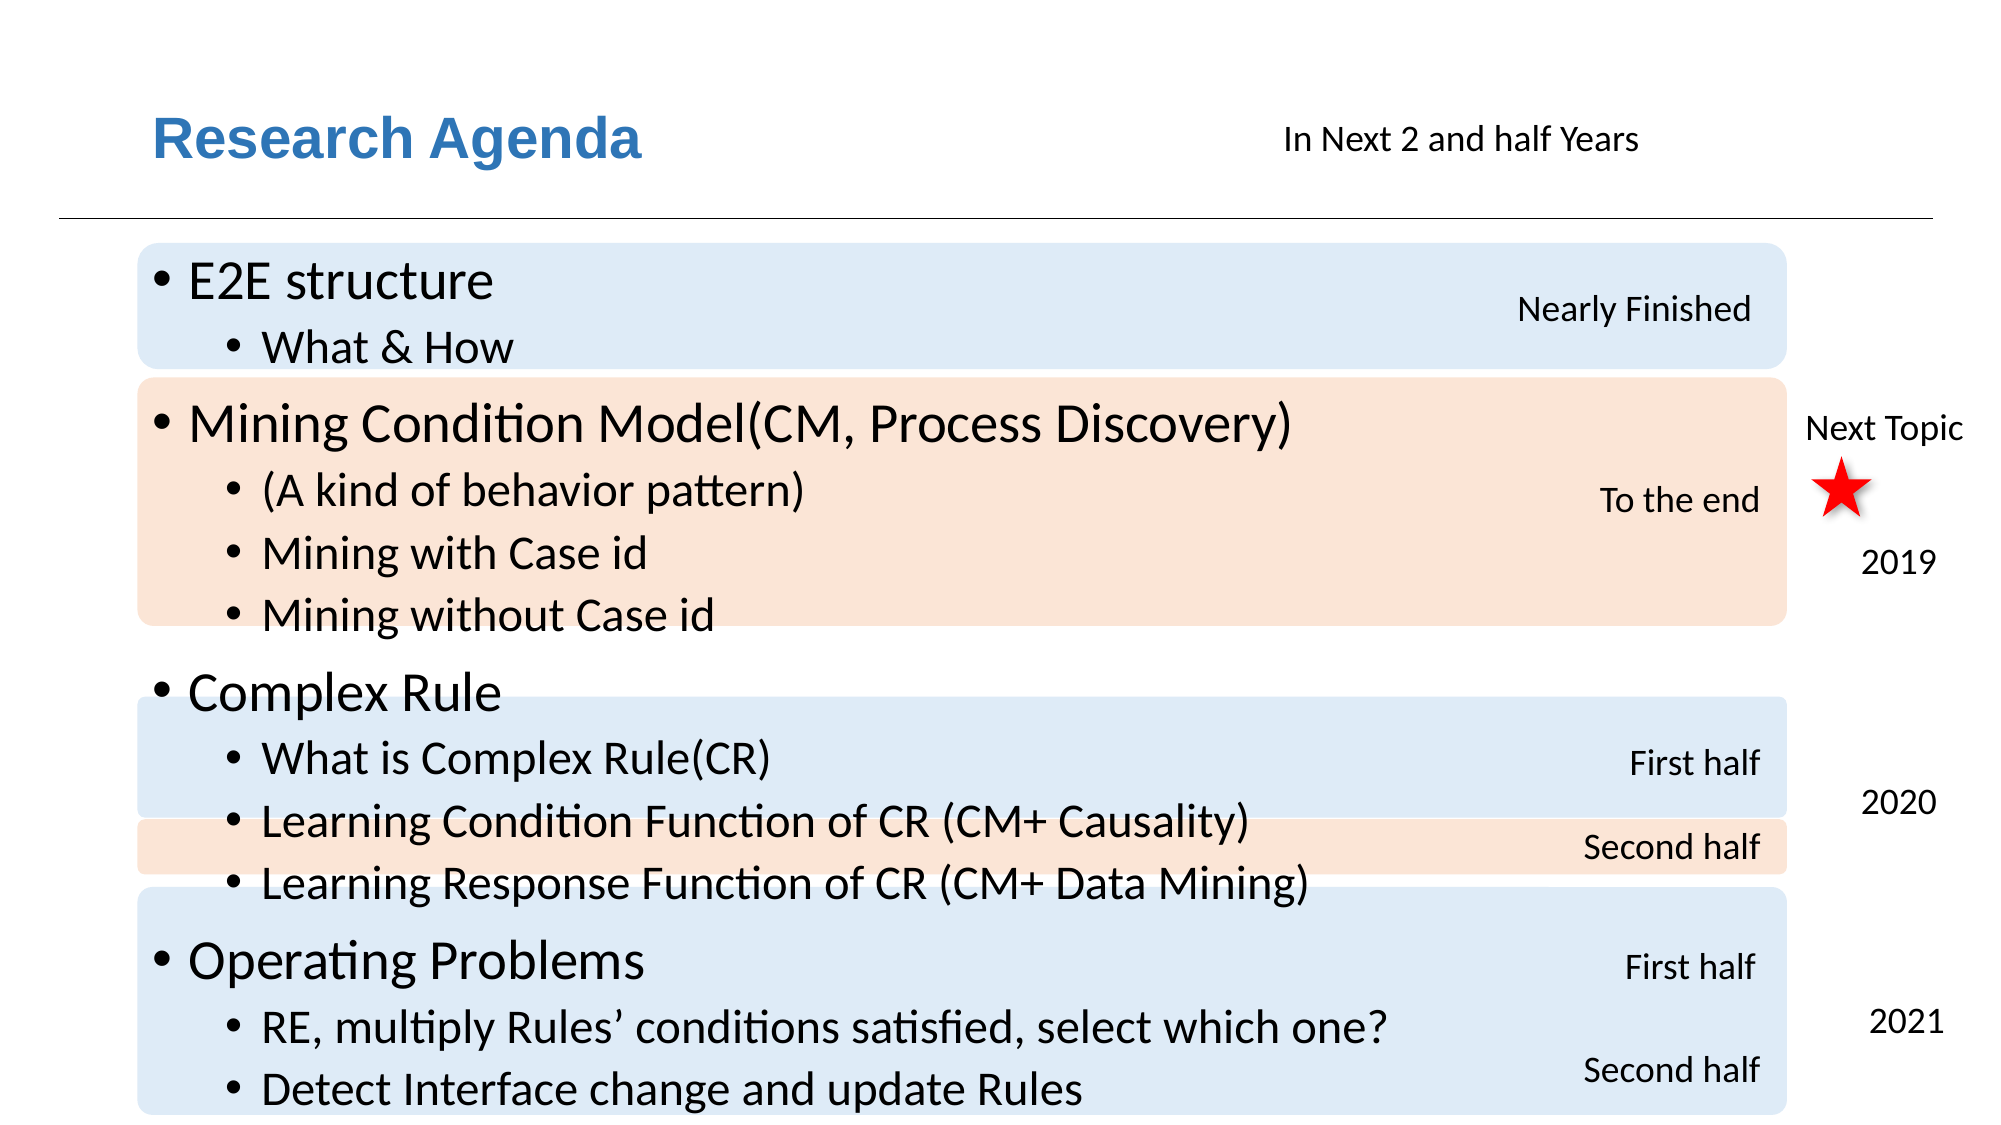

# Research Agenda
In Next 2 and half Years
E2E structure
What & How
Mining Condition Model(CM, Process Discovery)
(A kind of behavior pattern)
Mining with Case id
Mining without Case id
Complex Rule
What is Complex Rule(CR)
Learning Condition Function of CR (CM+ Causality)
Learning Response Function of CR (CM+ Data Mining)
Operating Problems
RE, multiply Rules’ conditions satisfied, select which one?
Detect Interface change and update Rules

Nearly Finished

Next Topic

To the end
2019

First half
2020
Second half

First half
2021

Second half
20